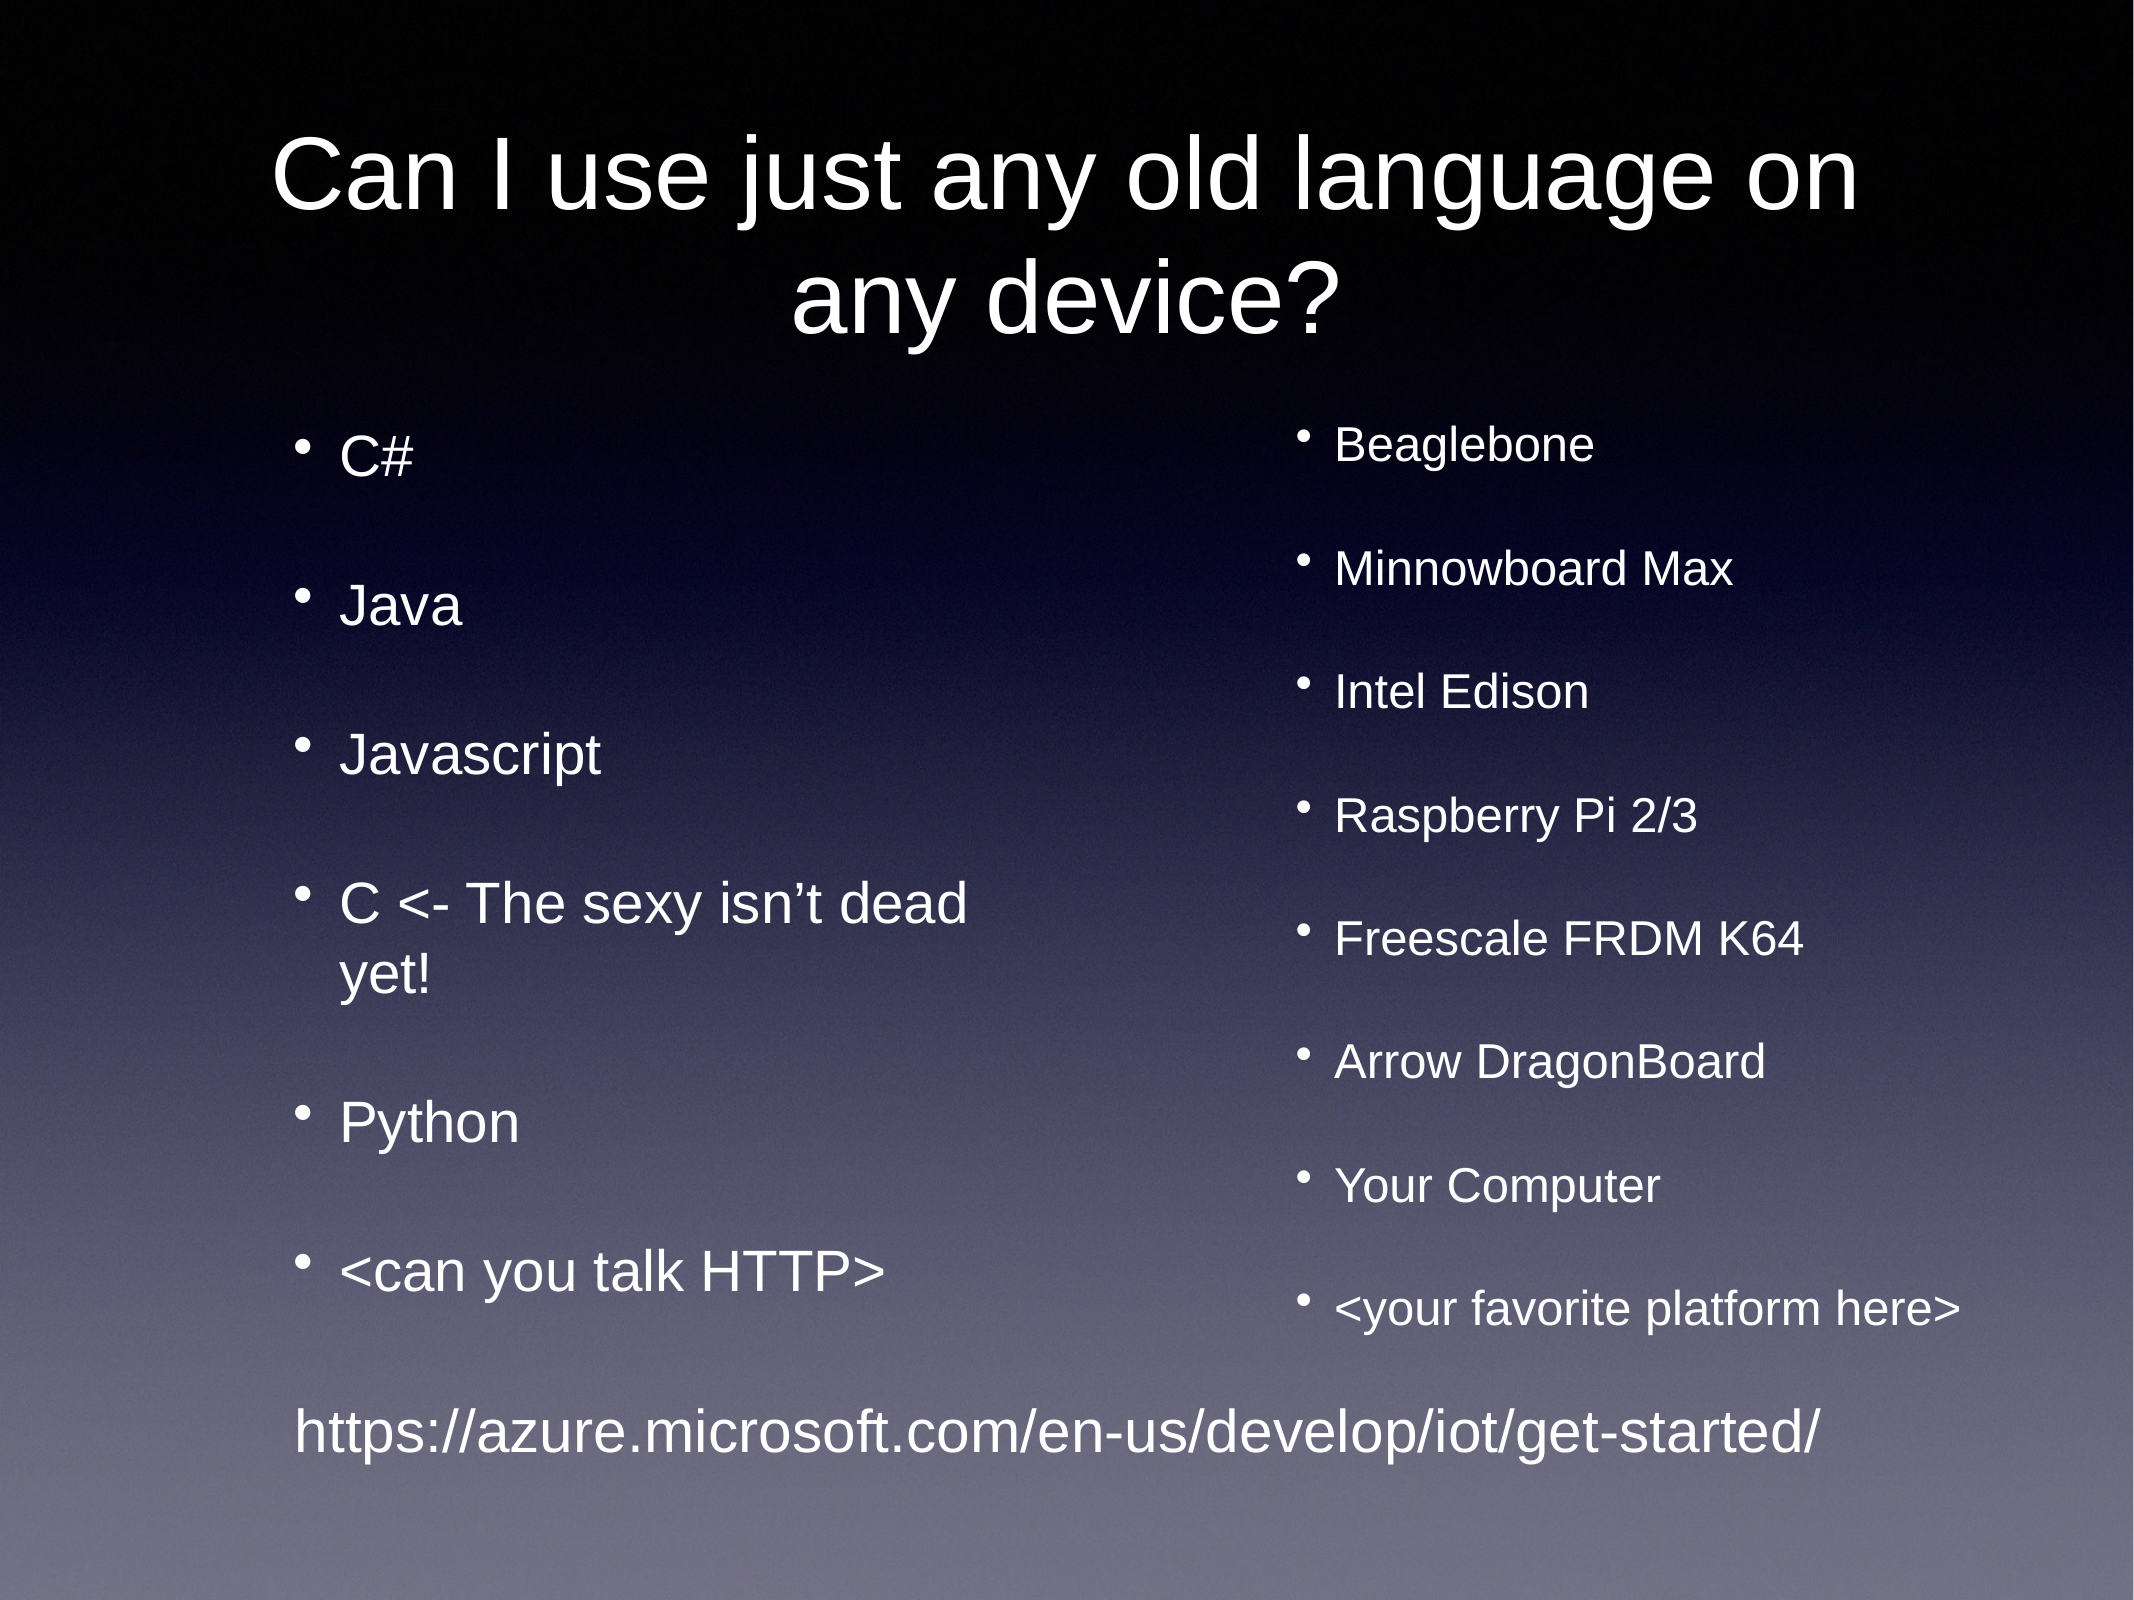

# Can I use just any old language on any device?
C#
Java
Javascript
C <- The sexy isn’t dead yet!
Python
<can you talk HTTP>
Beaglebone
Minnowboard Max
Intel Edison
Raspberry Pi 2/3
Freescale FRDM K64
Arrow DragonBoard
Your Computer
<your favorite platform here>
https://azure.microsoft.com/en-us/develop/iot/get-started/